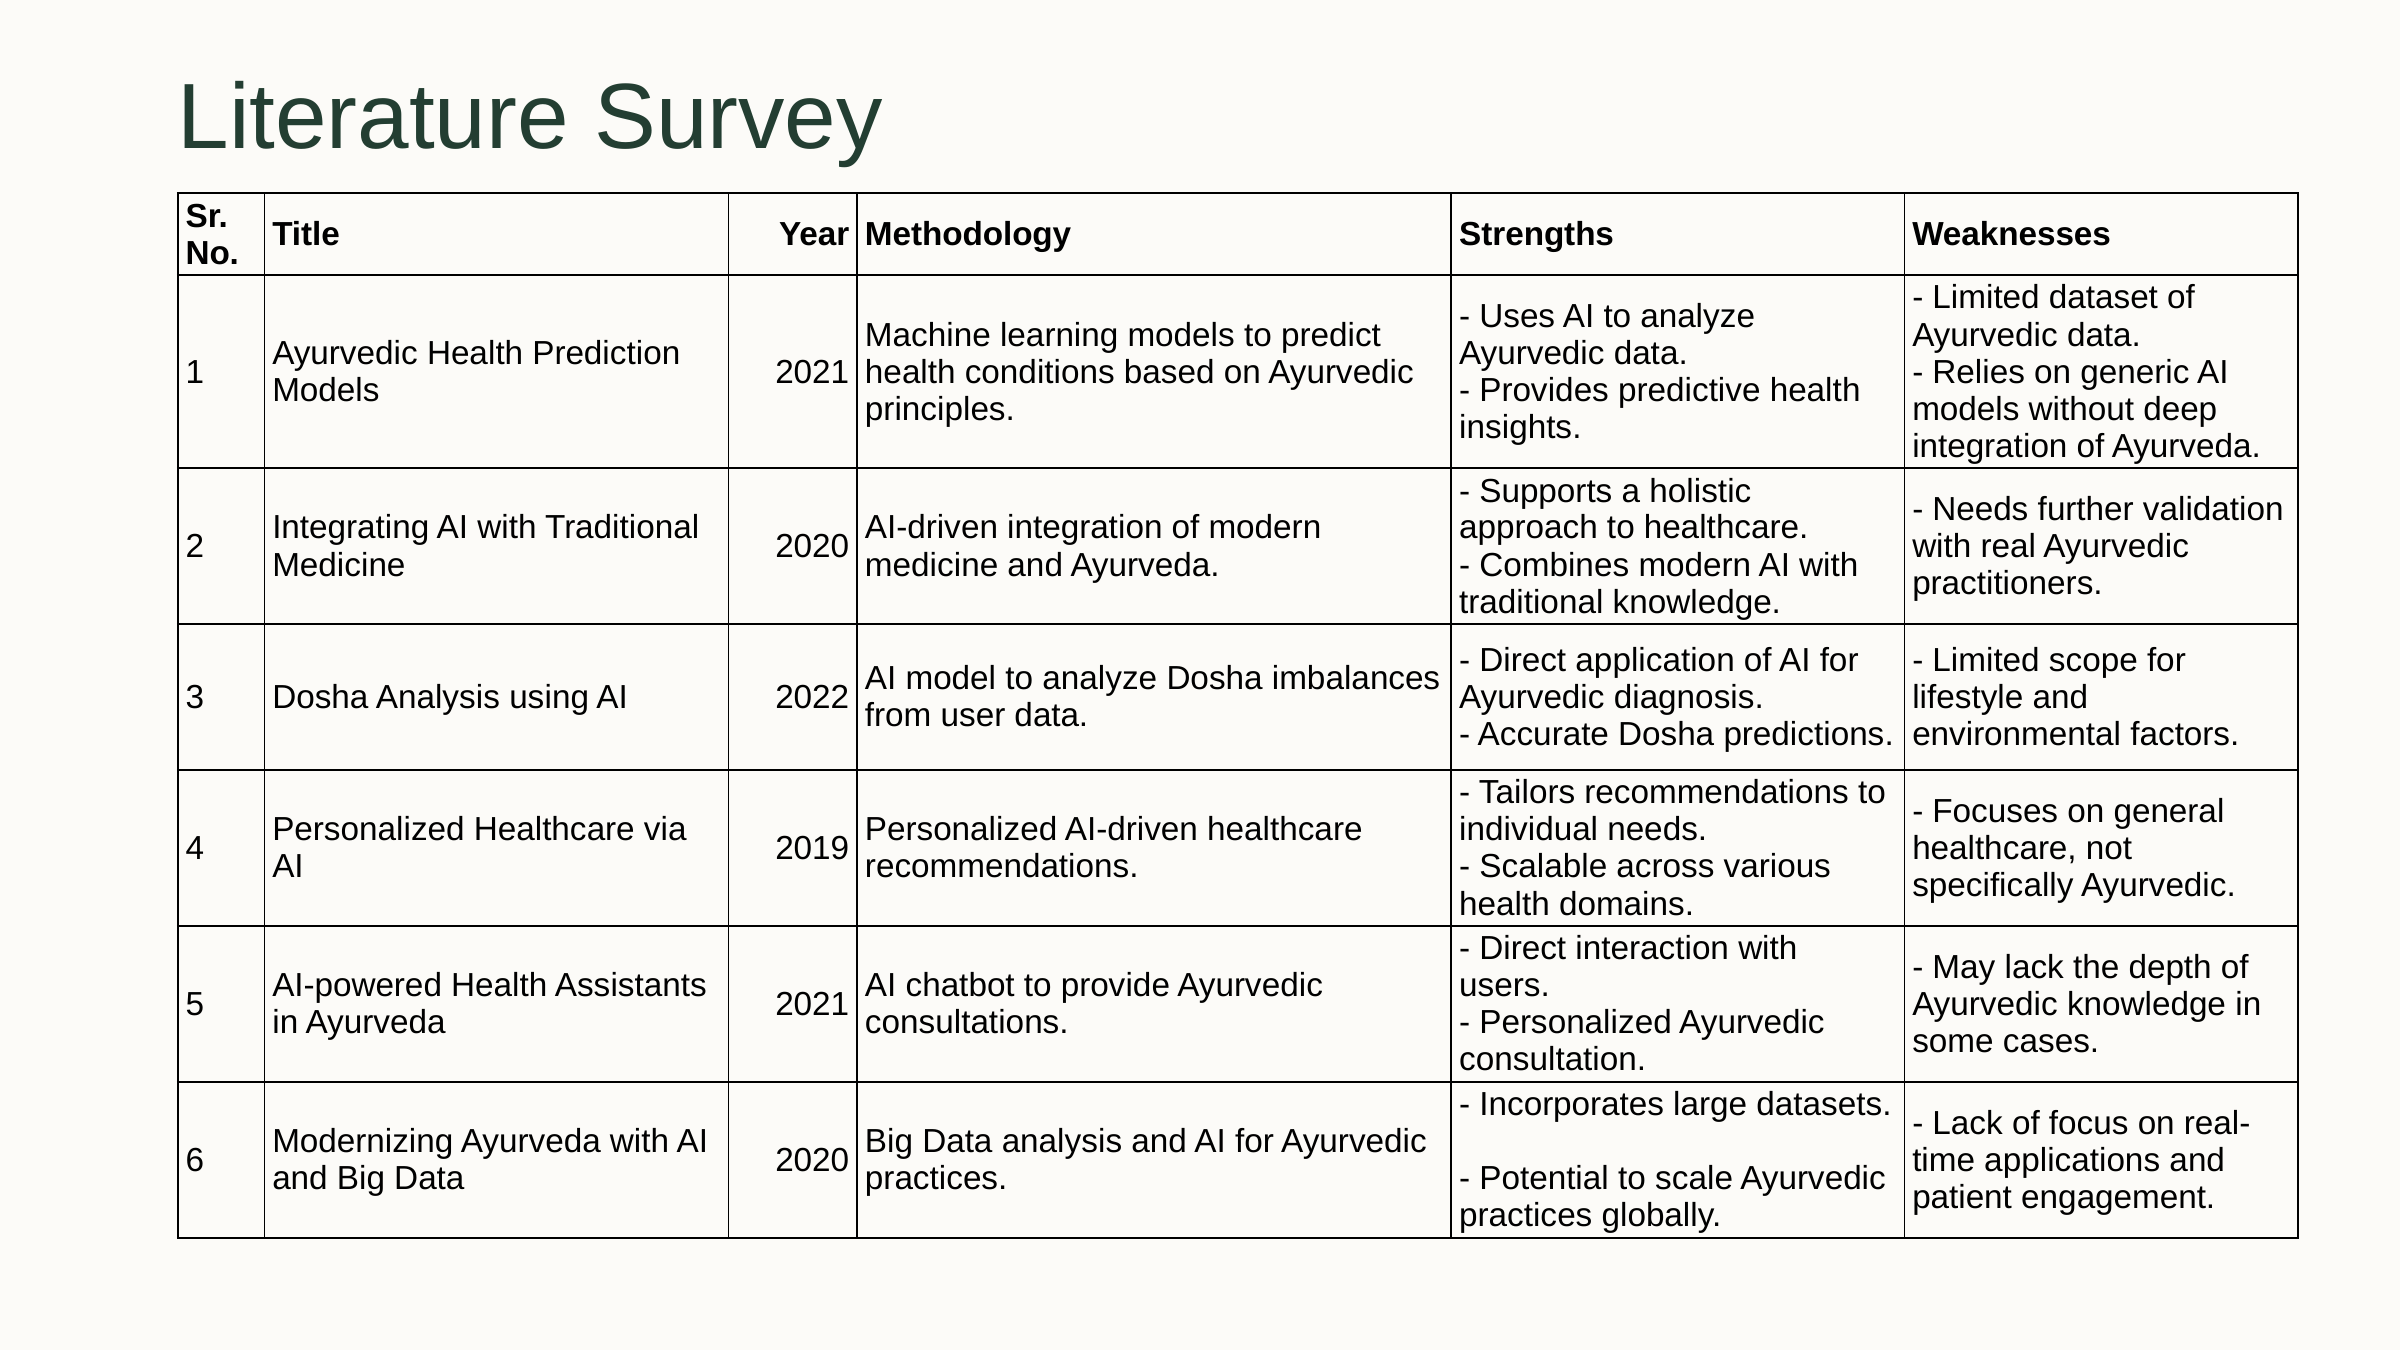

Literature Survey
| Sr. No. | Title | Year | Methodology | Strengths | Weaknesses |
| --- | --- | --- | --- | --- | --- |
| 1 | Ayurvedic Health Prediction Models | 2021 | Machine learning models to predict health conditions based on Ayurvedic principles. | - Uses AI to analyze Ayurvedic data. - Provides predictive health insights. | - Limited dataset of Ayurvedic data. - Relies on generic AI models without deep integration of Ayurveda. |
| 2 | Integrating AI with Traditional Medicine | 2020 | AI-driven integration of modern medicine and Ayurveda. | - Supports a holistic approach to healthcare. - Combines modern AI with traditional knowledge. | - Needs further validation with real Ayurvedic practitioners. |
| 3 | Dosha Analysis using AI | 2022 | AI model to analyze Dosha imbalances from user data. | - Direct application of AI for Ayurvedic diagnosis. - Accurate Dosha predictions. | - Limited scope for lifestyle and environmental factors. |
| 4 | Personalized Healthcare via AI | 2019 | Personalized AI-driven healthcare recommendations. | - Tailors recommendations to individual needs. - Scalable across various health domains. | - Focuses on general healthcare, not specifically Ayurvedic. |
| 5 | AI-powered Health Assistants in Ayurveda | 2021 | AI chatbot to provide Ayurvedic consultations. | - Direct interaction with users. - Personalized Ayurvedic consultation. | - May lack the depth of Ayurvedic knowledge in some cases. |
| 6 | Modernizing Ayurveda with AI and Big Data | 2020 | Big Data analysis and AI for Ayurvedic practices. | - Incorporates large datasets. - Potential to scale Ayurvedic practices globally. | - Lack of focus on real-time applications and patient engagement. |